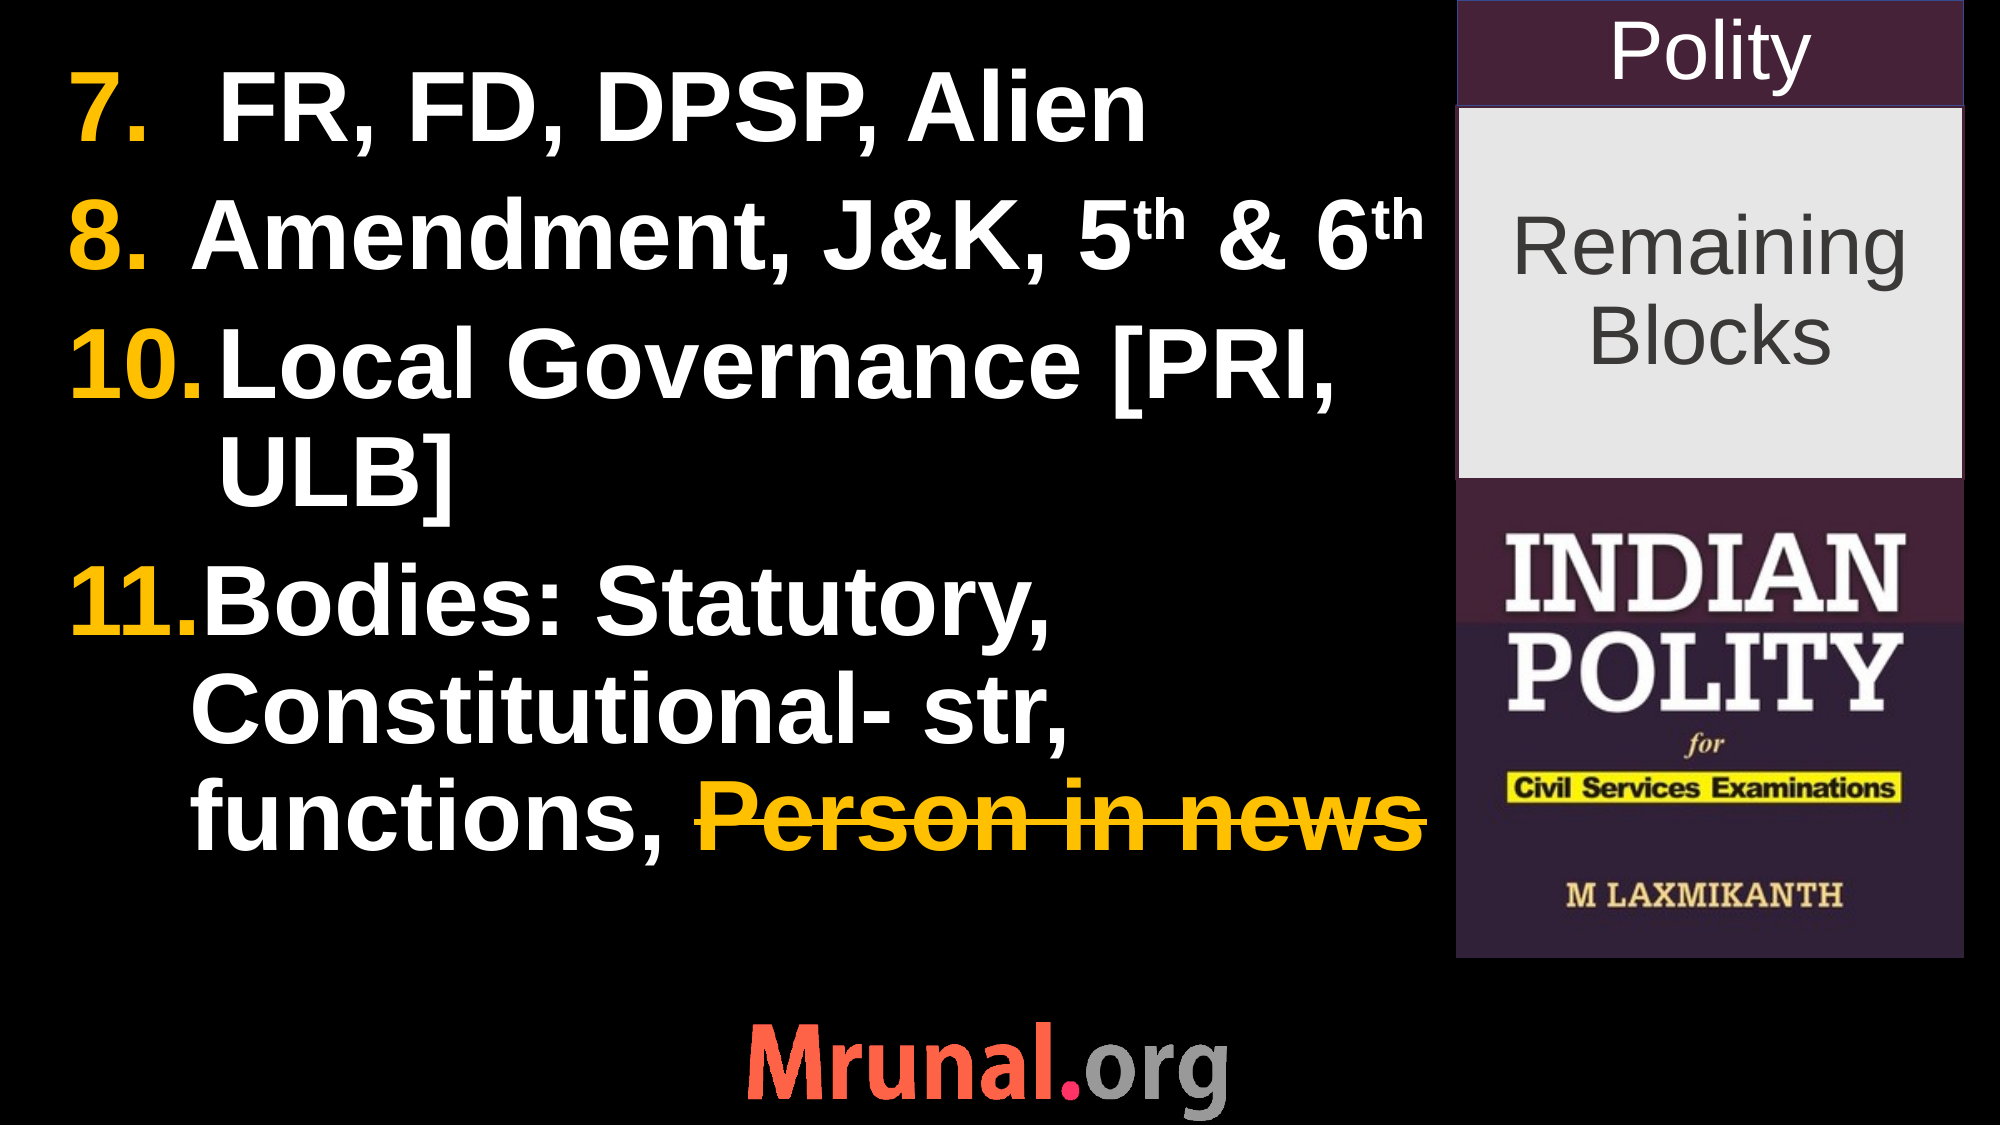

Polity
FR, FD, DPSP, Alien
Amendment, J&K, 5th & 6th
Local Governance [PRI, ULB]
Bodies: Statutory, Constitutional- str, functions, Person in news
# Remaining Blocks